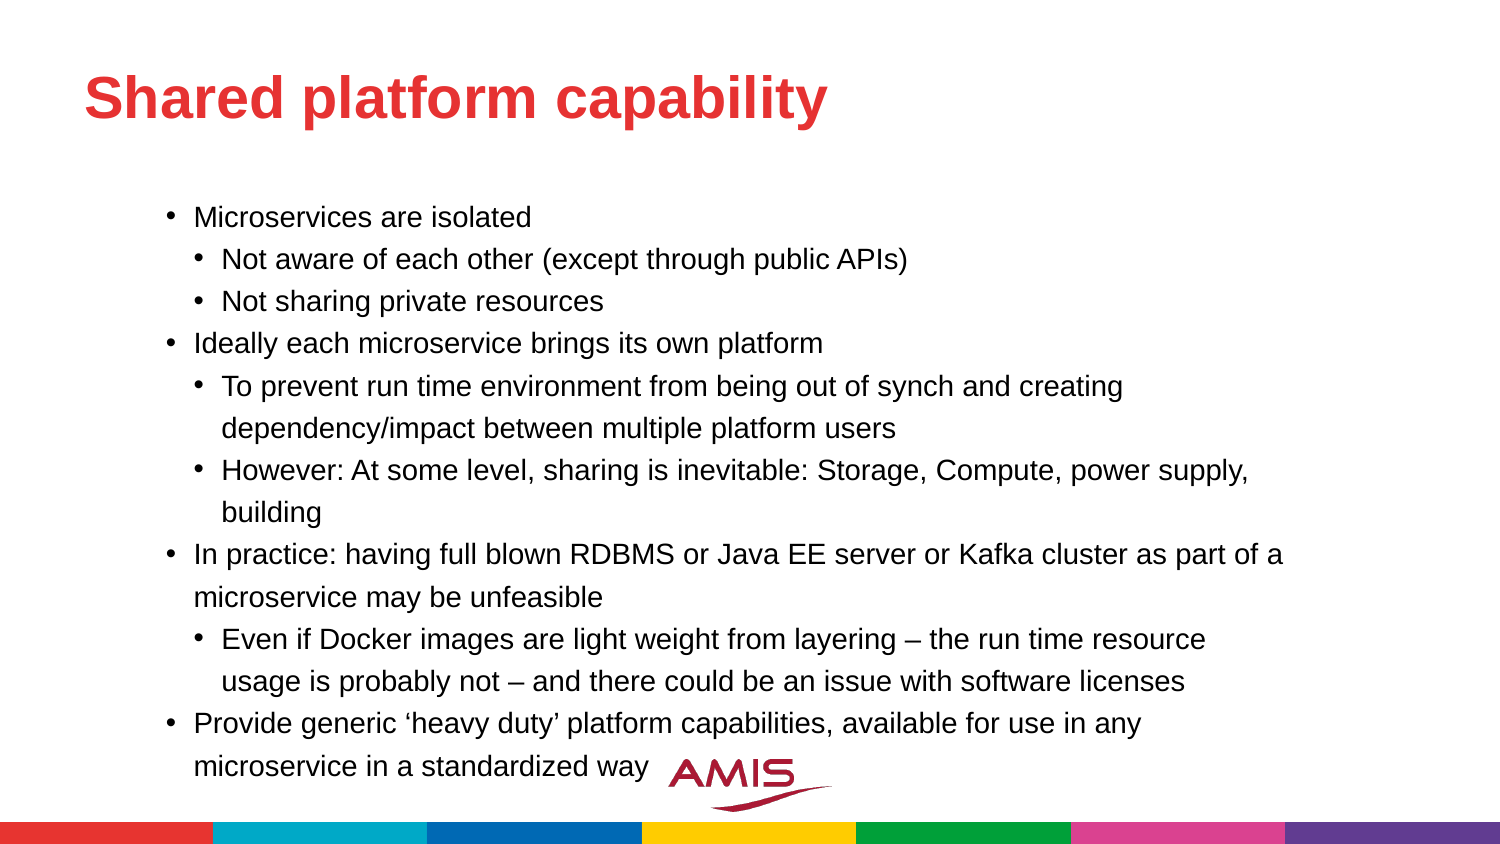

# Shared platform capability
Microservices are isolated
Not aware of each other (except through public APIs)
Not sharing private resources
Ideally each microservice brings its own platform
To prevent run time environment from being out of synch and creating dependency/impact between multiple platform users
However: At some level, sharing is inevitable: Storage, Compute, power supply, building
In practice: having full blown RDBMS or Java EE server or Kafka cluster as part of a microservice may be unfeasible
Even if Docker images are light weight from layering – the run time resource usage is probably not – and there could be an issue with software licenses
Provide generic ‘heavy duty’ platform capabilities, available for use in any microservice in a standardized way